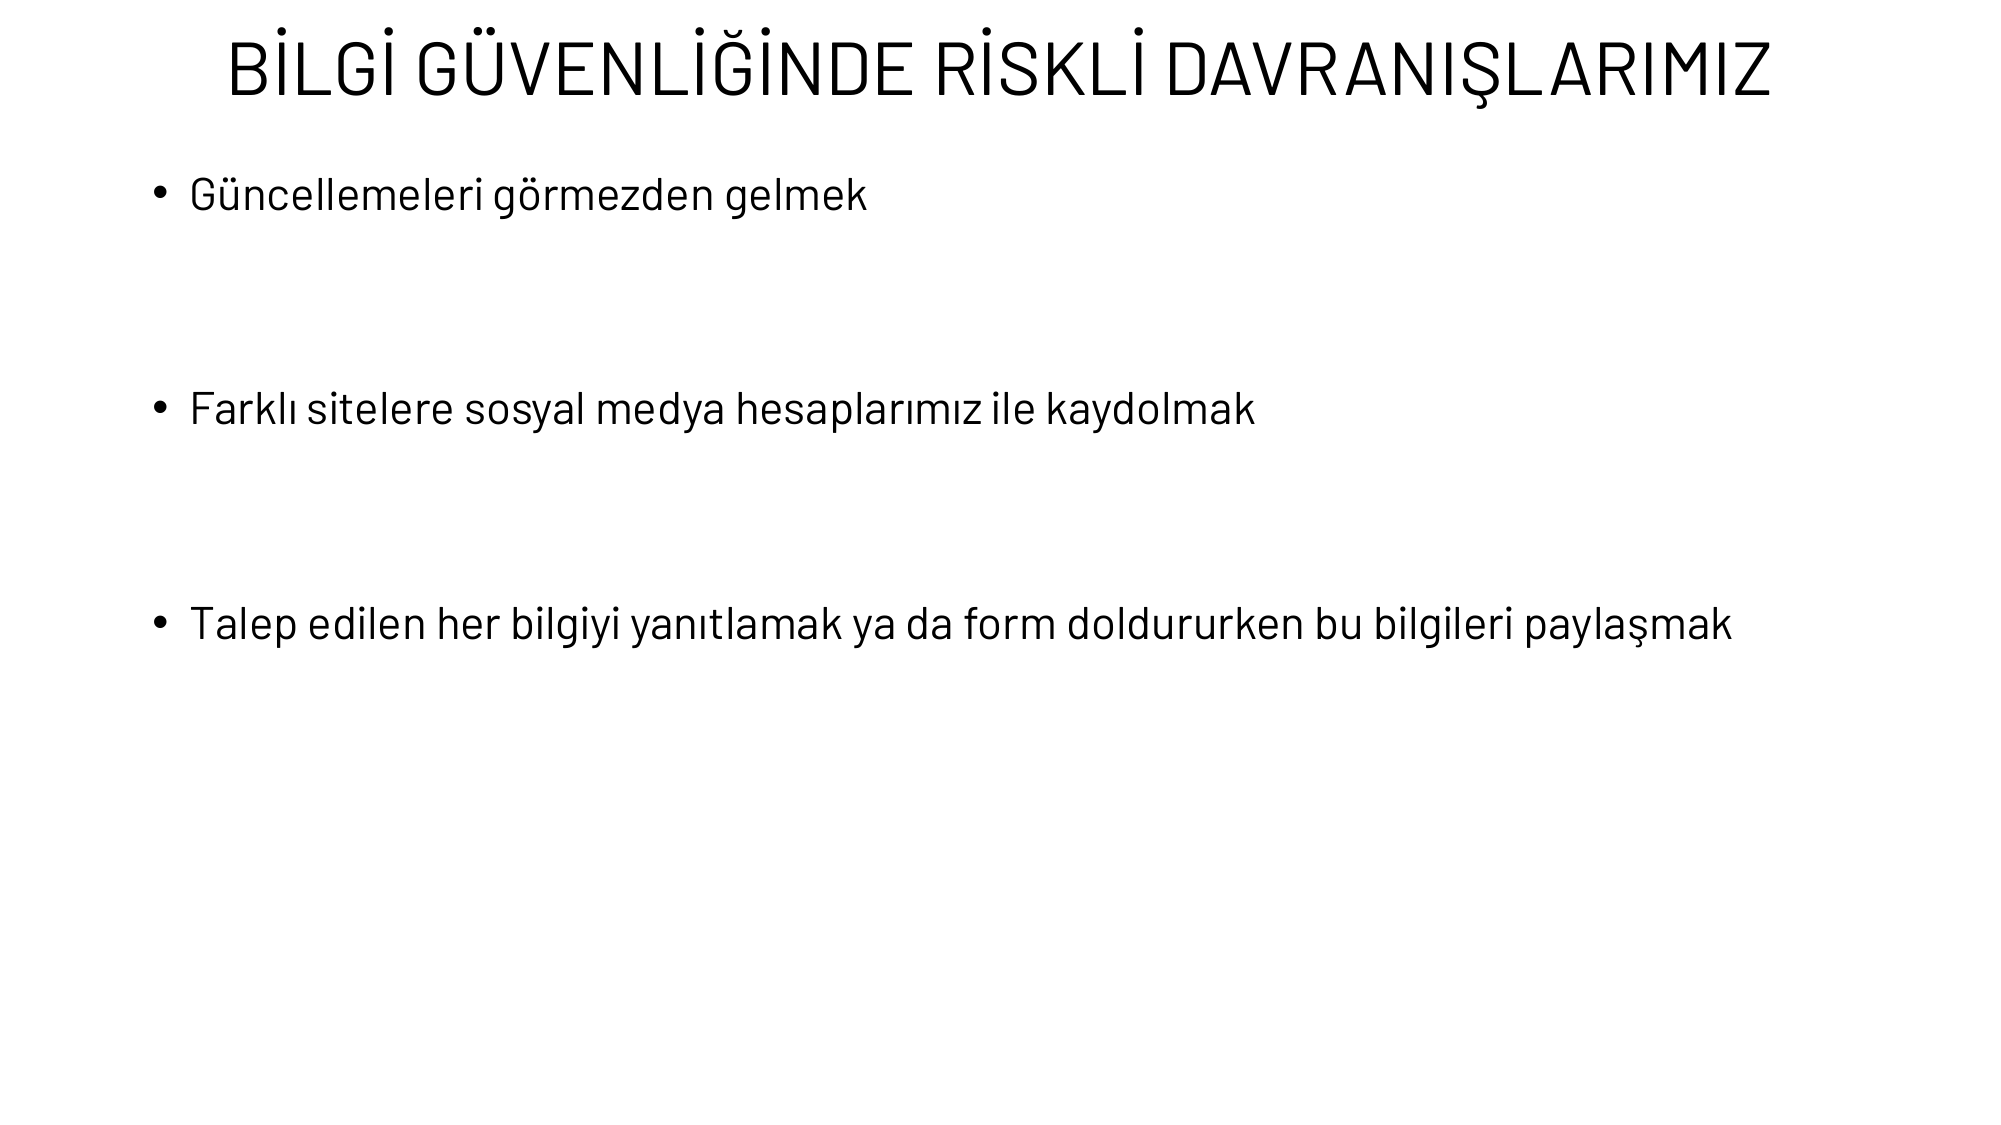

# BİLGİ GÜVENLİĞİNDE RİSKLİ DAVRANIŞLARIMIZ
Güncellemeleri görmezden gelmek

Farklı sitelere sosyal medya hesaplarımız ile kaydolmak

Talep edilen her bilgiyi yanıtlamak ya da form doldururken bu bilgileri paylaşmak